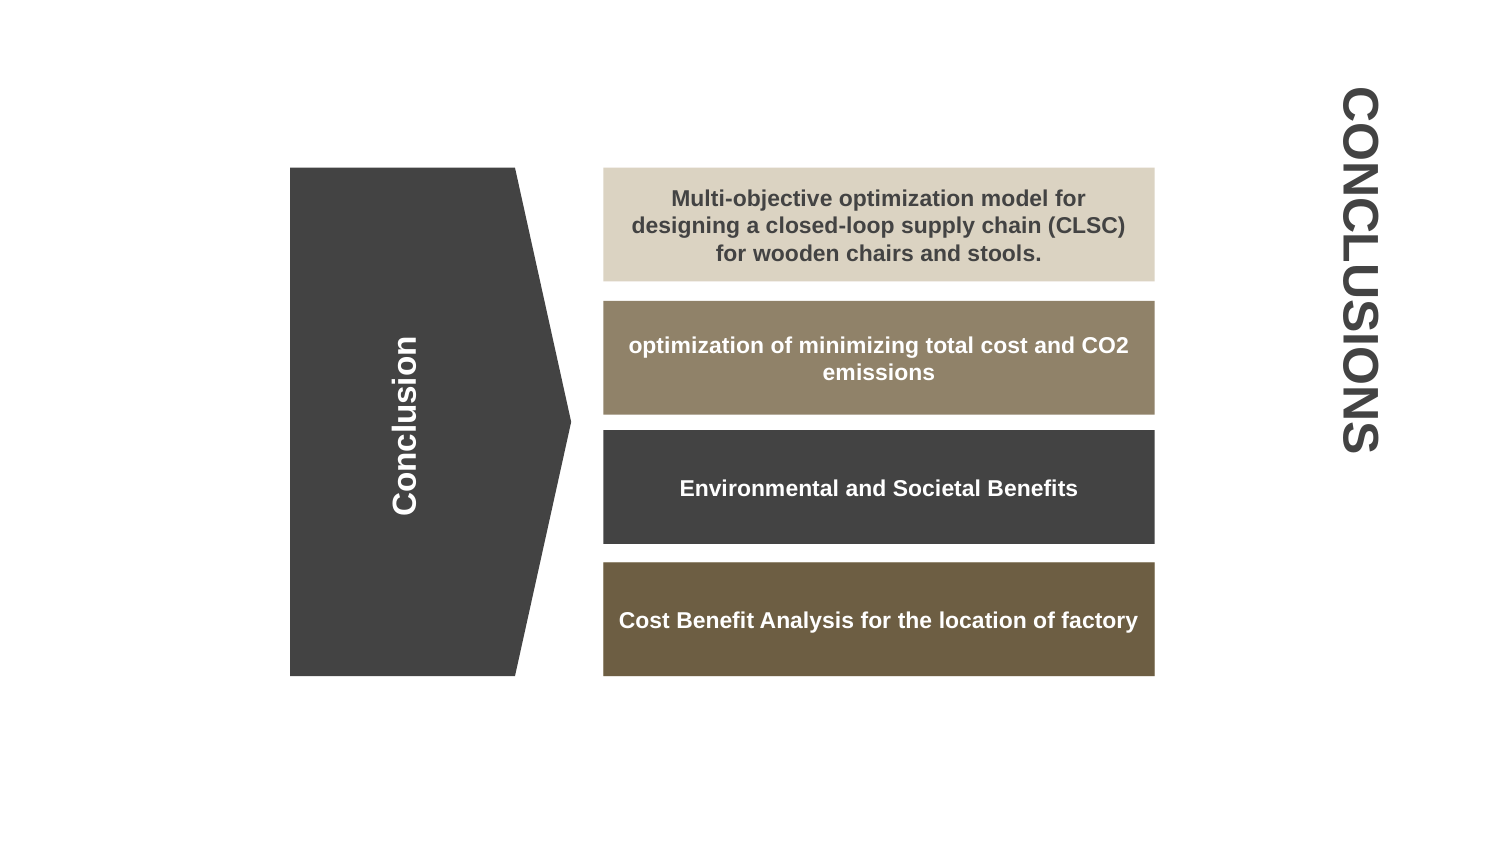

Multi-objective optimization model for designing a closed-loop supply chain (CLSC) for wooden chairs and stools.
Conclusion
optimization of minimizing total cost and CO2 emissions
# CONCLUSIONS

Highest Impact Contributing Factors

Environmental and Societal Benefits

Cost Benefit Analysis for the location of factory